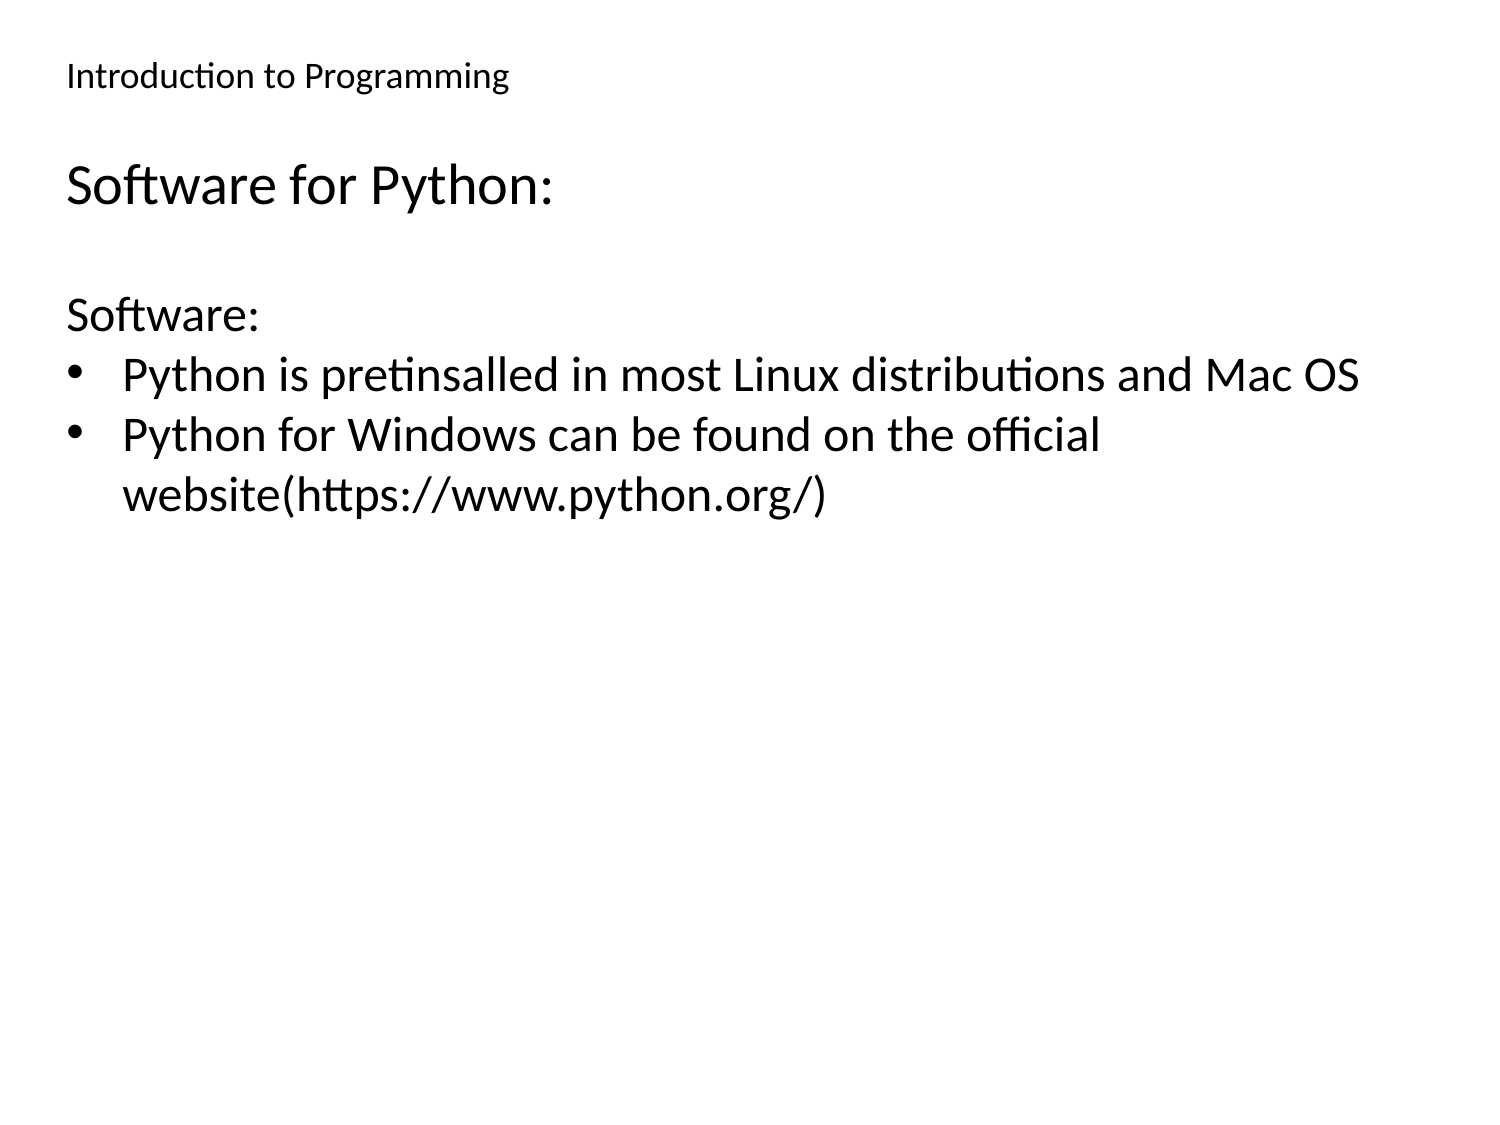

Introduction to Programming
Software for Python:

Software:
Python is pretinsalled in most Linux distributions and Mac OS
Python for Windows can be found on the official website(https://www.python.org/)